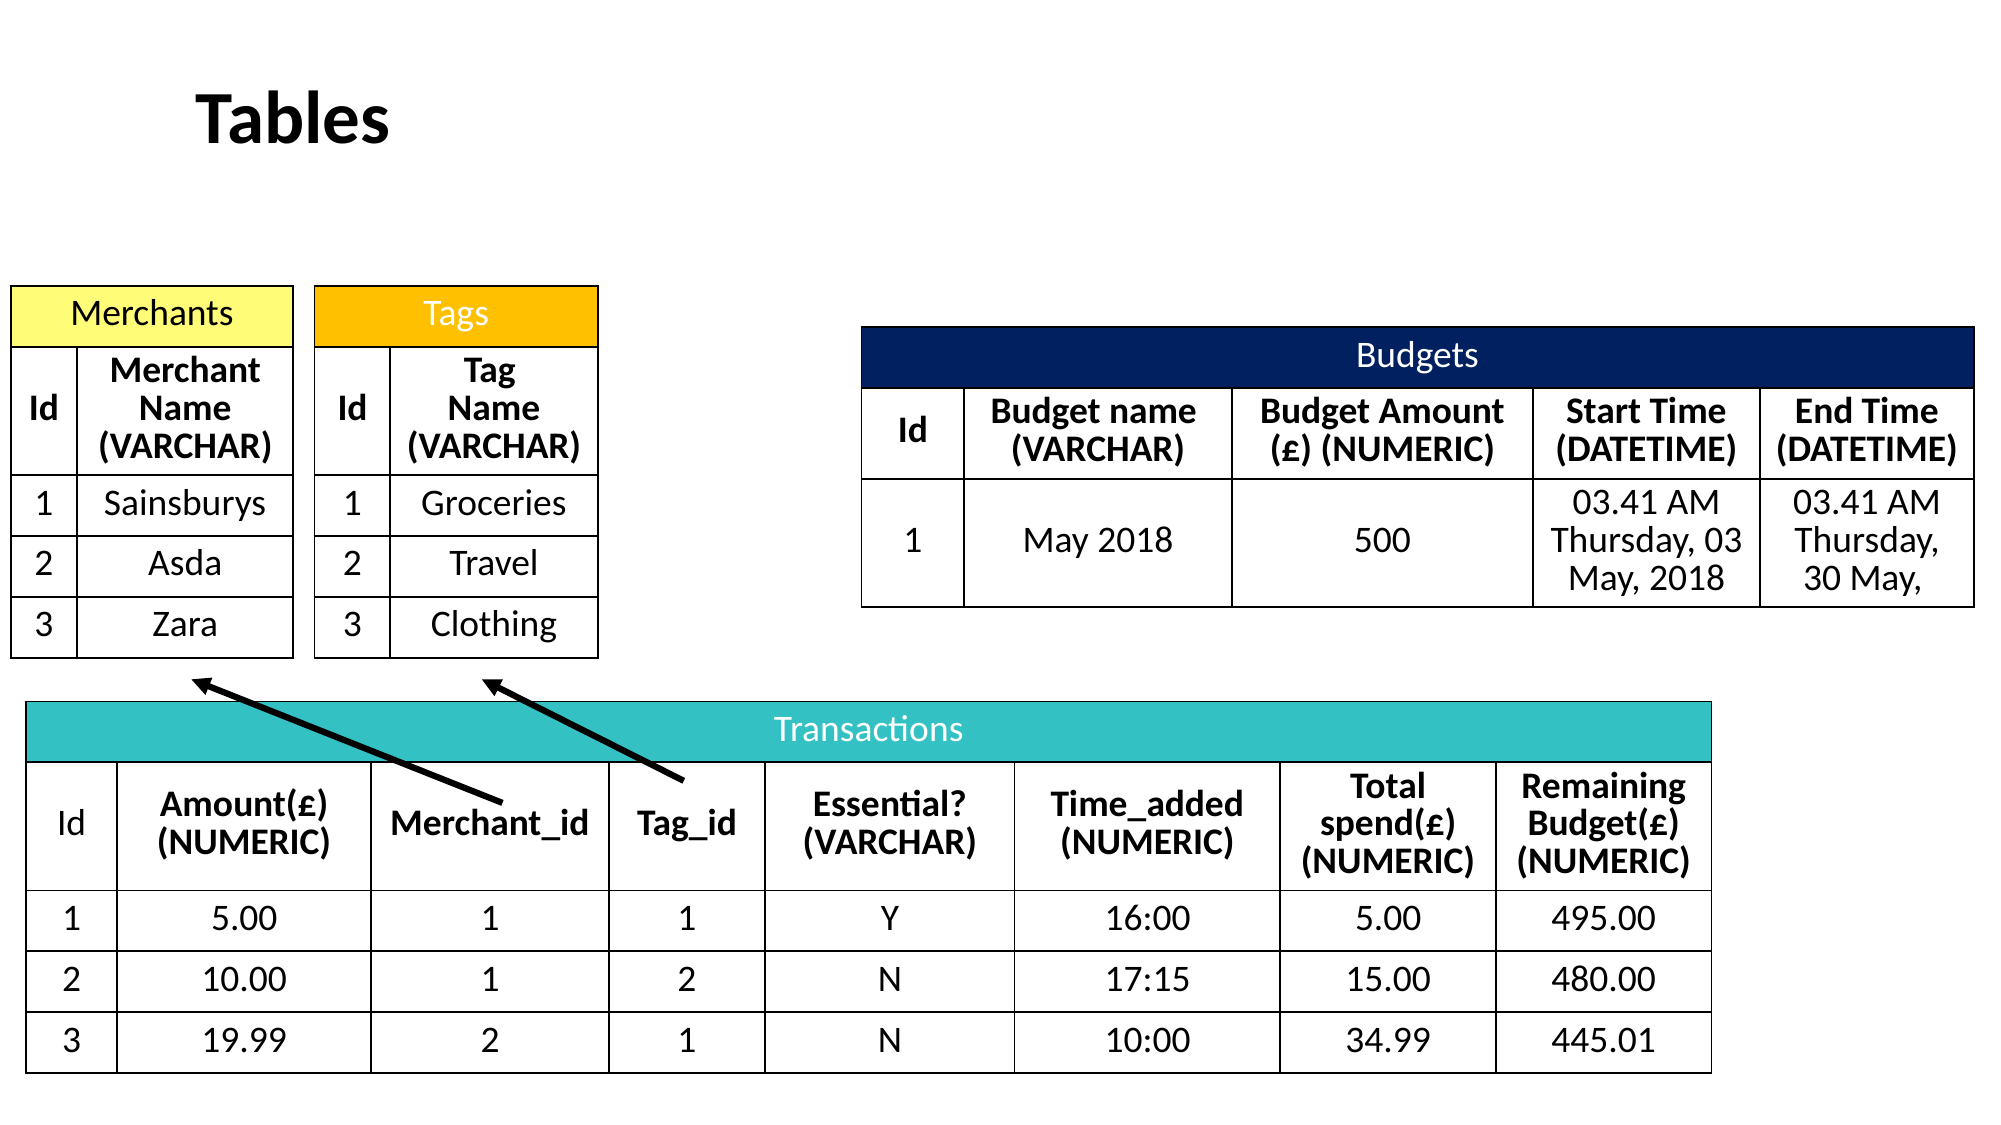

# Tables
| Merchants |  |
| --- | --- |
| Id | Merchant Name (VARCHAR) |
| 1 | Sainsburys |
| 2 | Asda |
| 3 | Zara |
| Tags |  |
| --- | --- |
| Id | Tag Name (VARCHAR) |
| 1 | Groceries |
| 2 | Travel |
| 3 | Clothing |
| Budgets |  |  |  |  |
| --- | --- | --- | --- | --- |
| Id | Budget name (VARCHAR) | Budget Amount (£) (NUMERIC) | Start Time (DATETIME) | End Time (DATETIME) |
| 1 | May 2018 | 500 | 03.41 AM Thursday, 03 May, 2018 | 03.41 AM Thursday, 30 May, |
| Transactions |  |  |  |  |  |  |  |
| --- | --- | --- | --- | --- | --- | --- | --- |
| Id | Amount(£) (NUMERIC) | Merchant\_id | Tag\_id | Essential? (VARCHAR) | Time\_added (NUMERIC) | Total spend(£) (NUMERIC) | Remaining Budget(£) (NUMERIC) |
| 1 | 5.00 | 1 | 1 | Y | 16:00 | 5.00 | 495.00 |
| 2 | 10.00 | 1 | 2 | N | 17:15 | 15.00 | 480.00 |
| 3 | 19.99 | 2 | 1 | N | 10:00 | 34.99 | 445.01 |